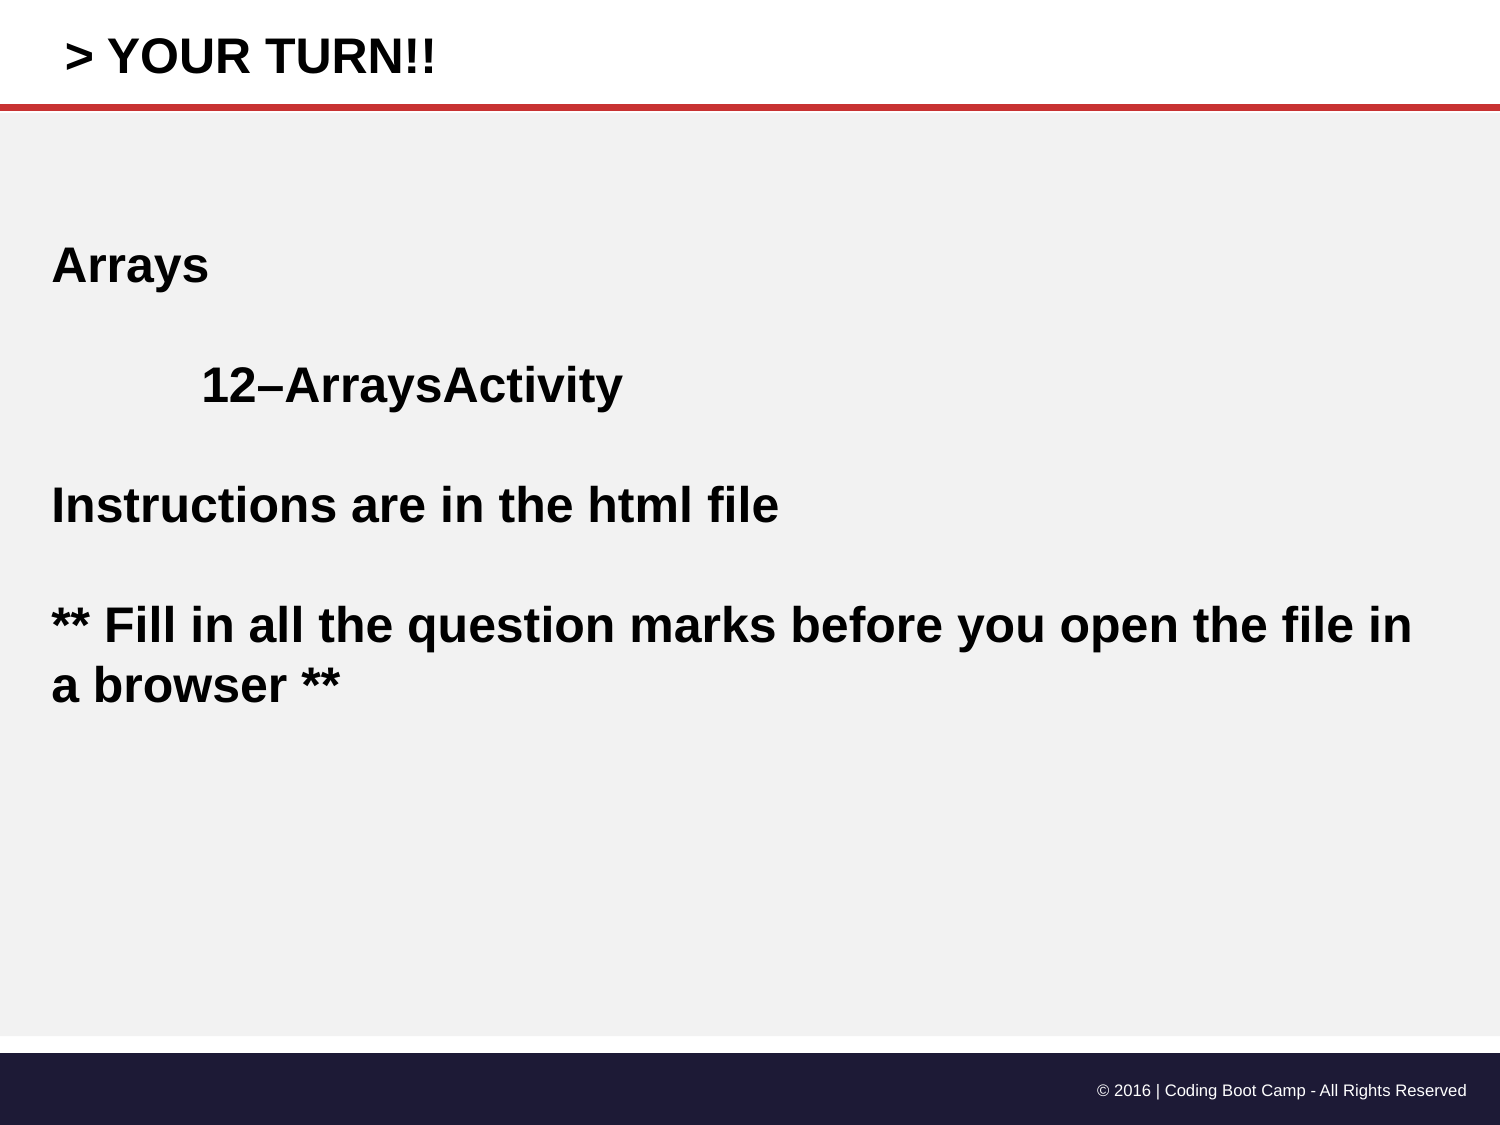

> YOUR TURN!!

Arrays

	12–ArraysActivity

Instructions are in the html file

** Fill in all the question marks before you open the file in a browser **